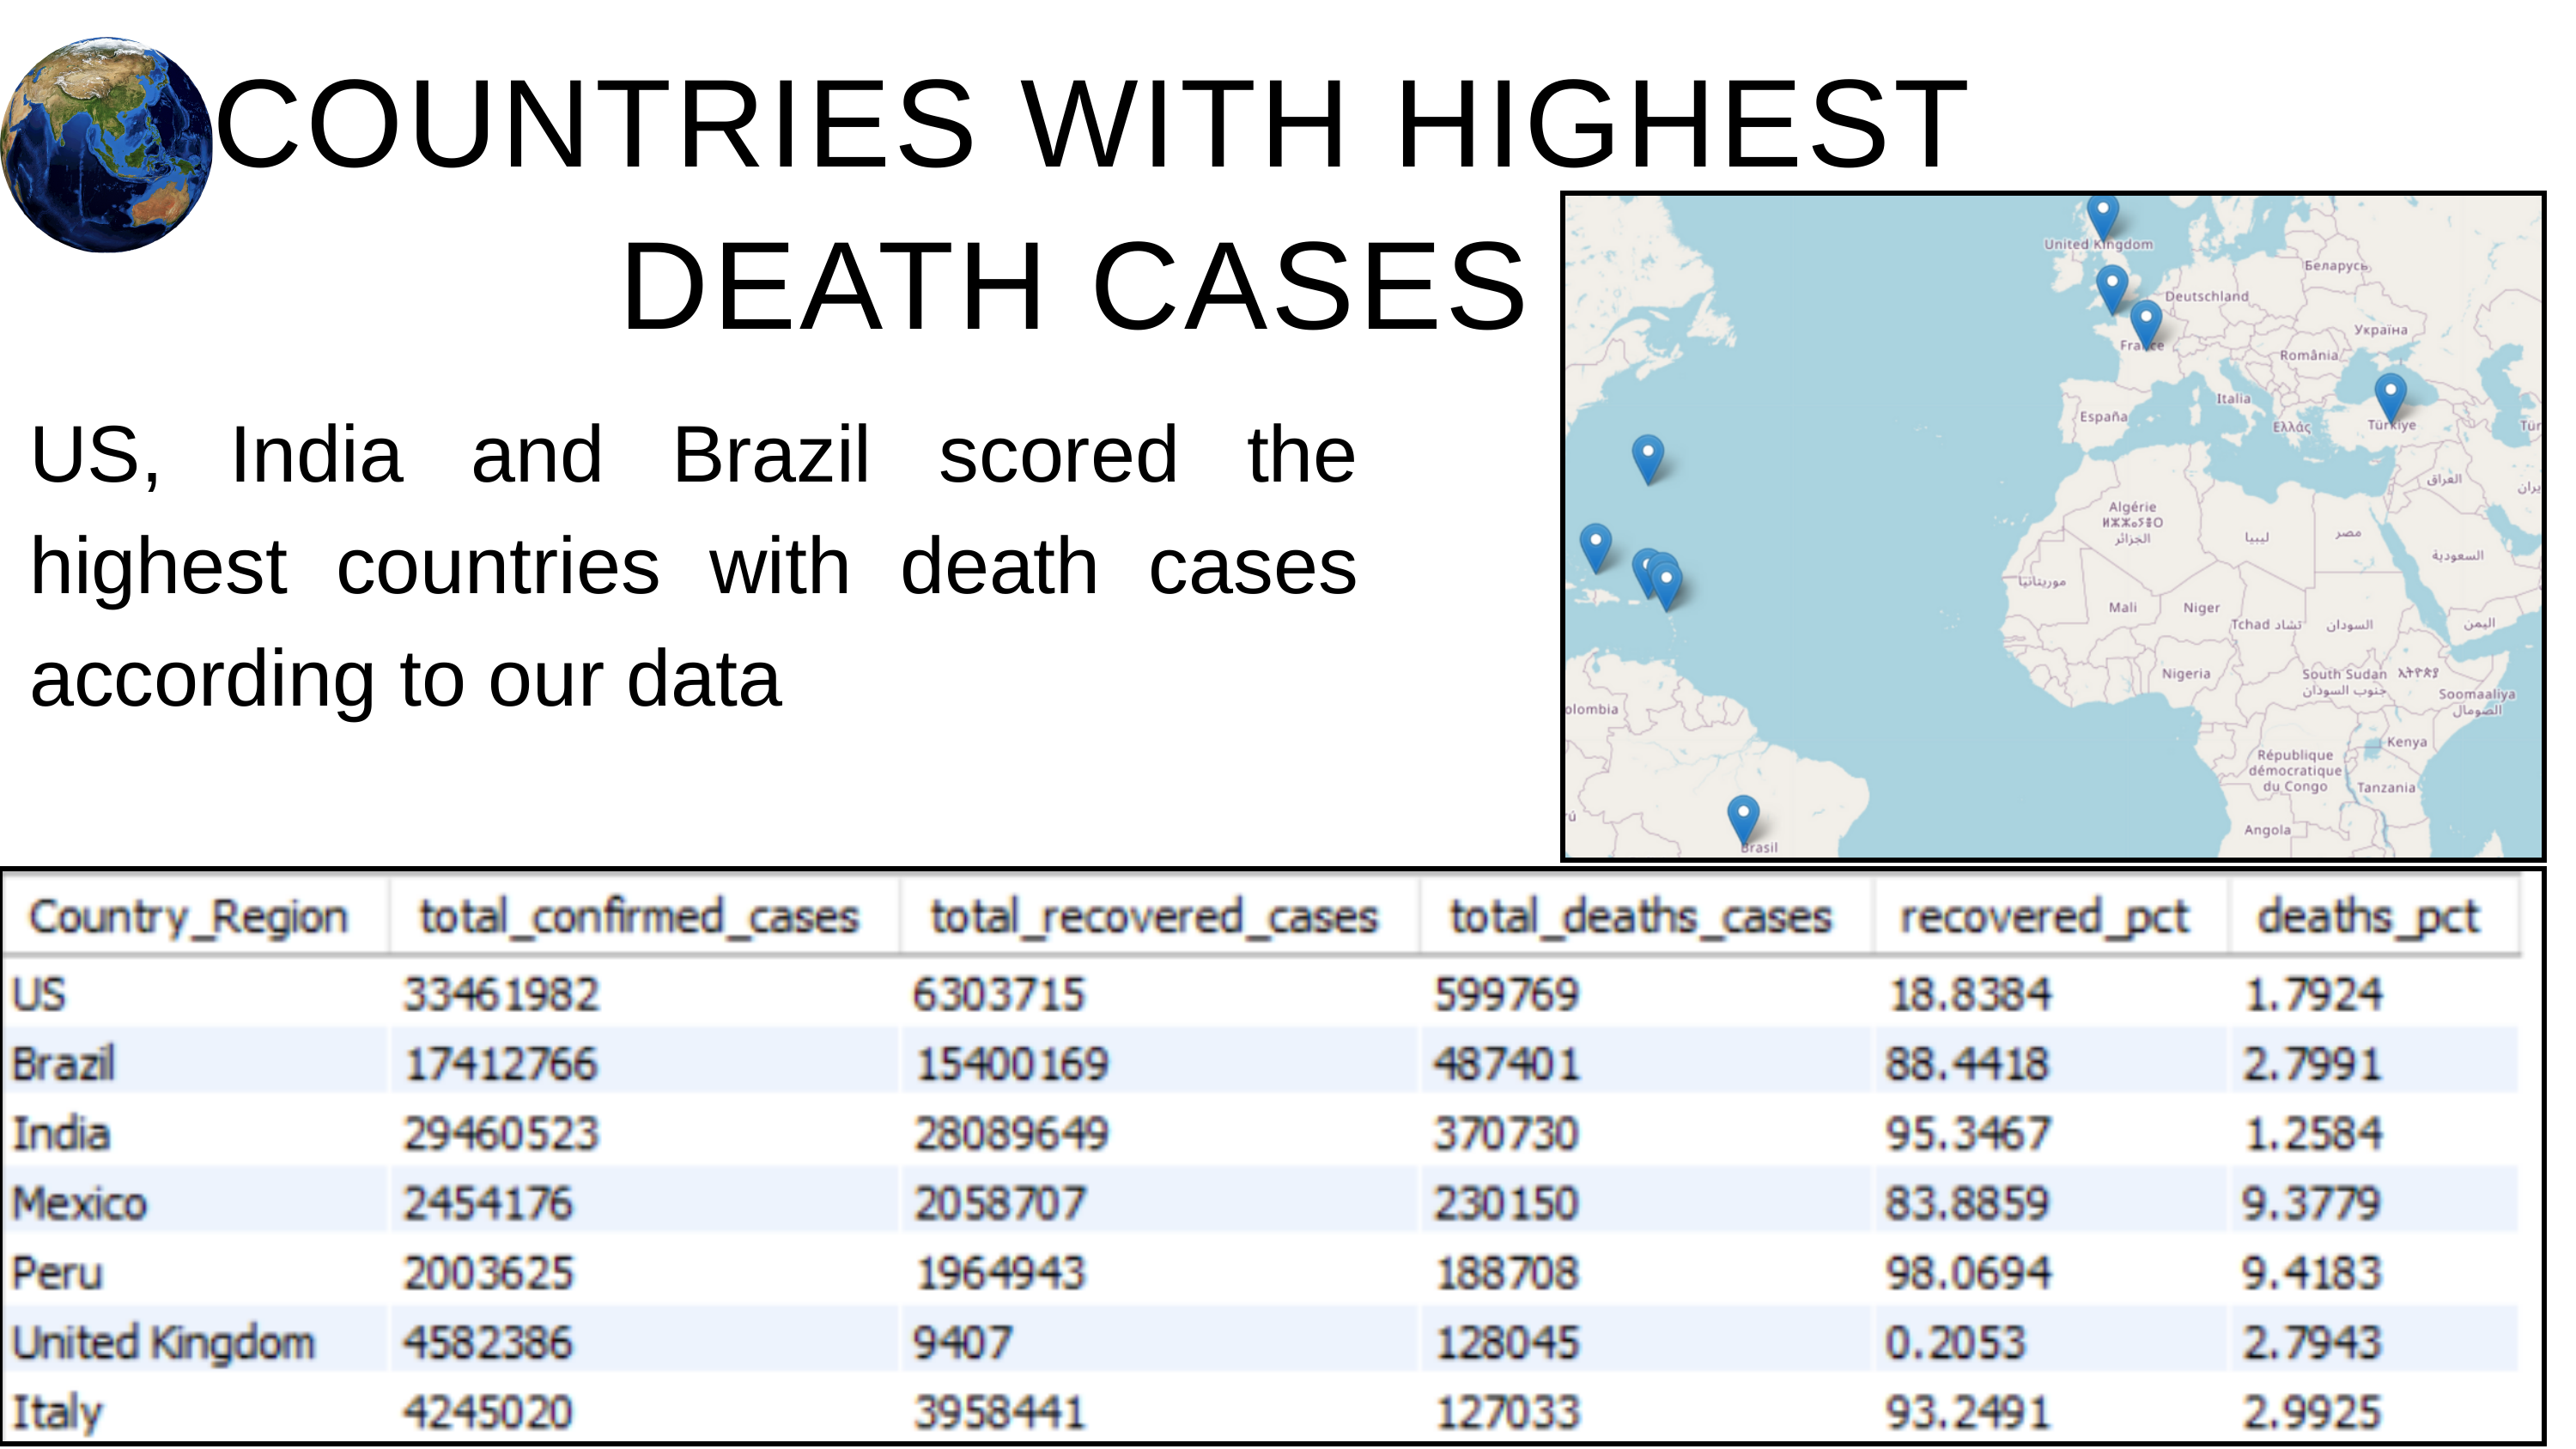

COUNTRIES WITH HIGHEST DEATH CASES

US, India and Brazil scored the highest countries with death cases according to our data